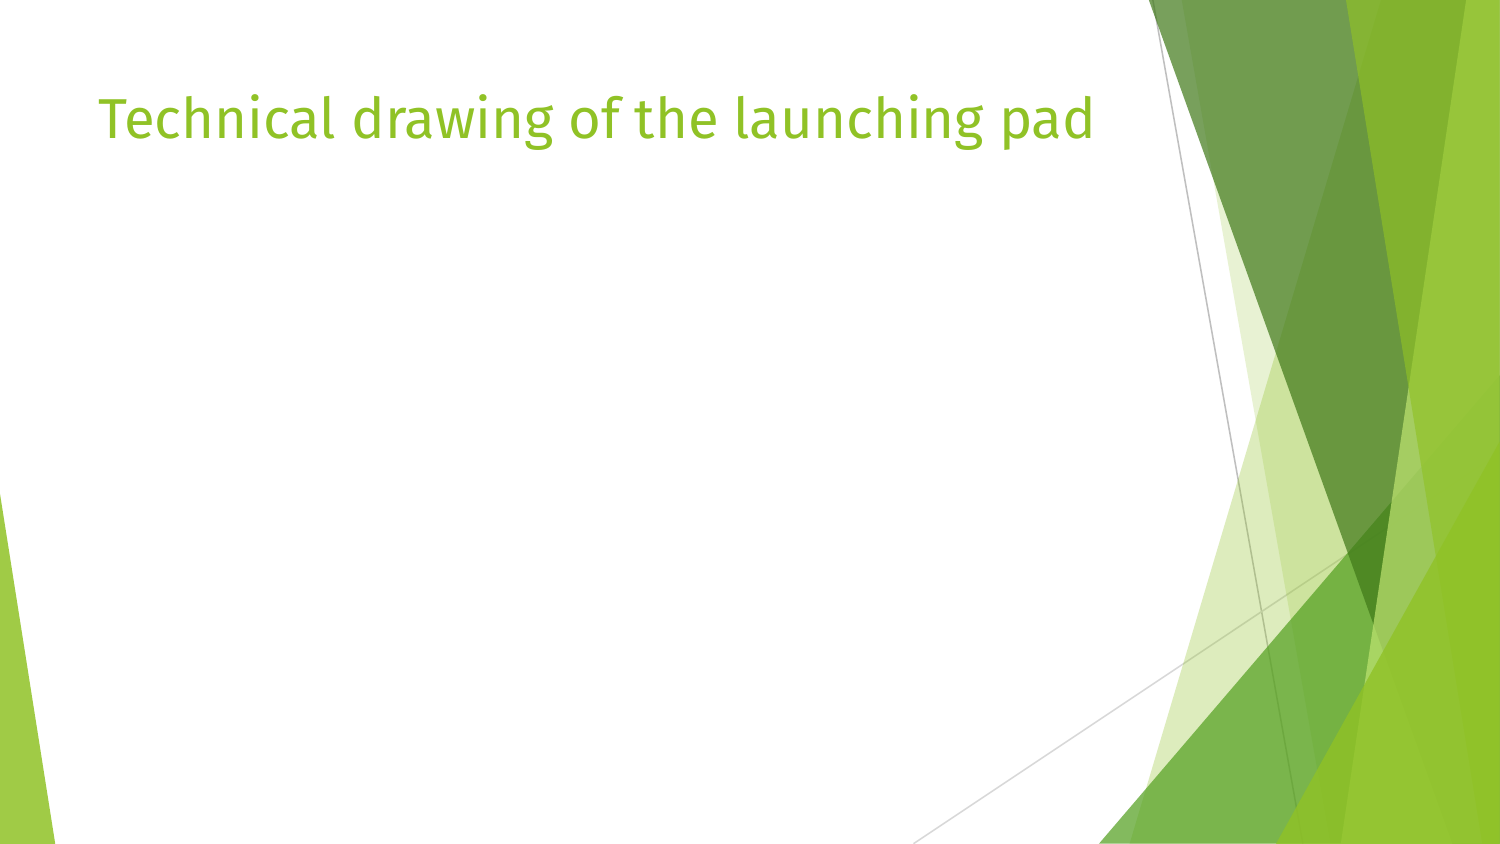

# Technical drawing of the launching pad